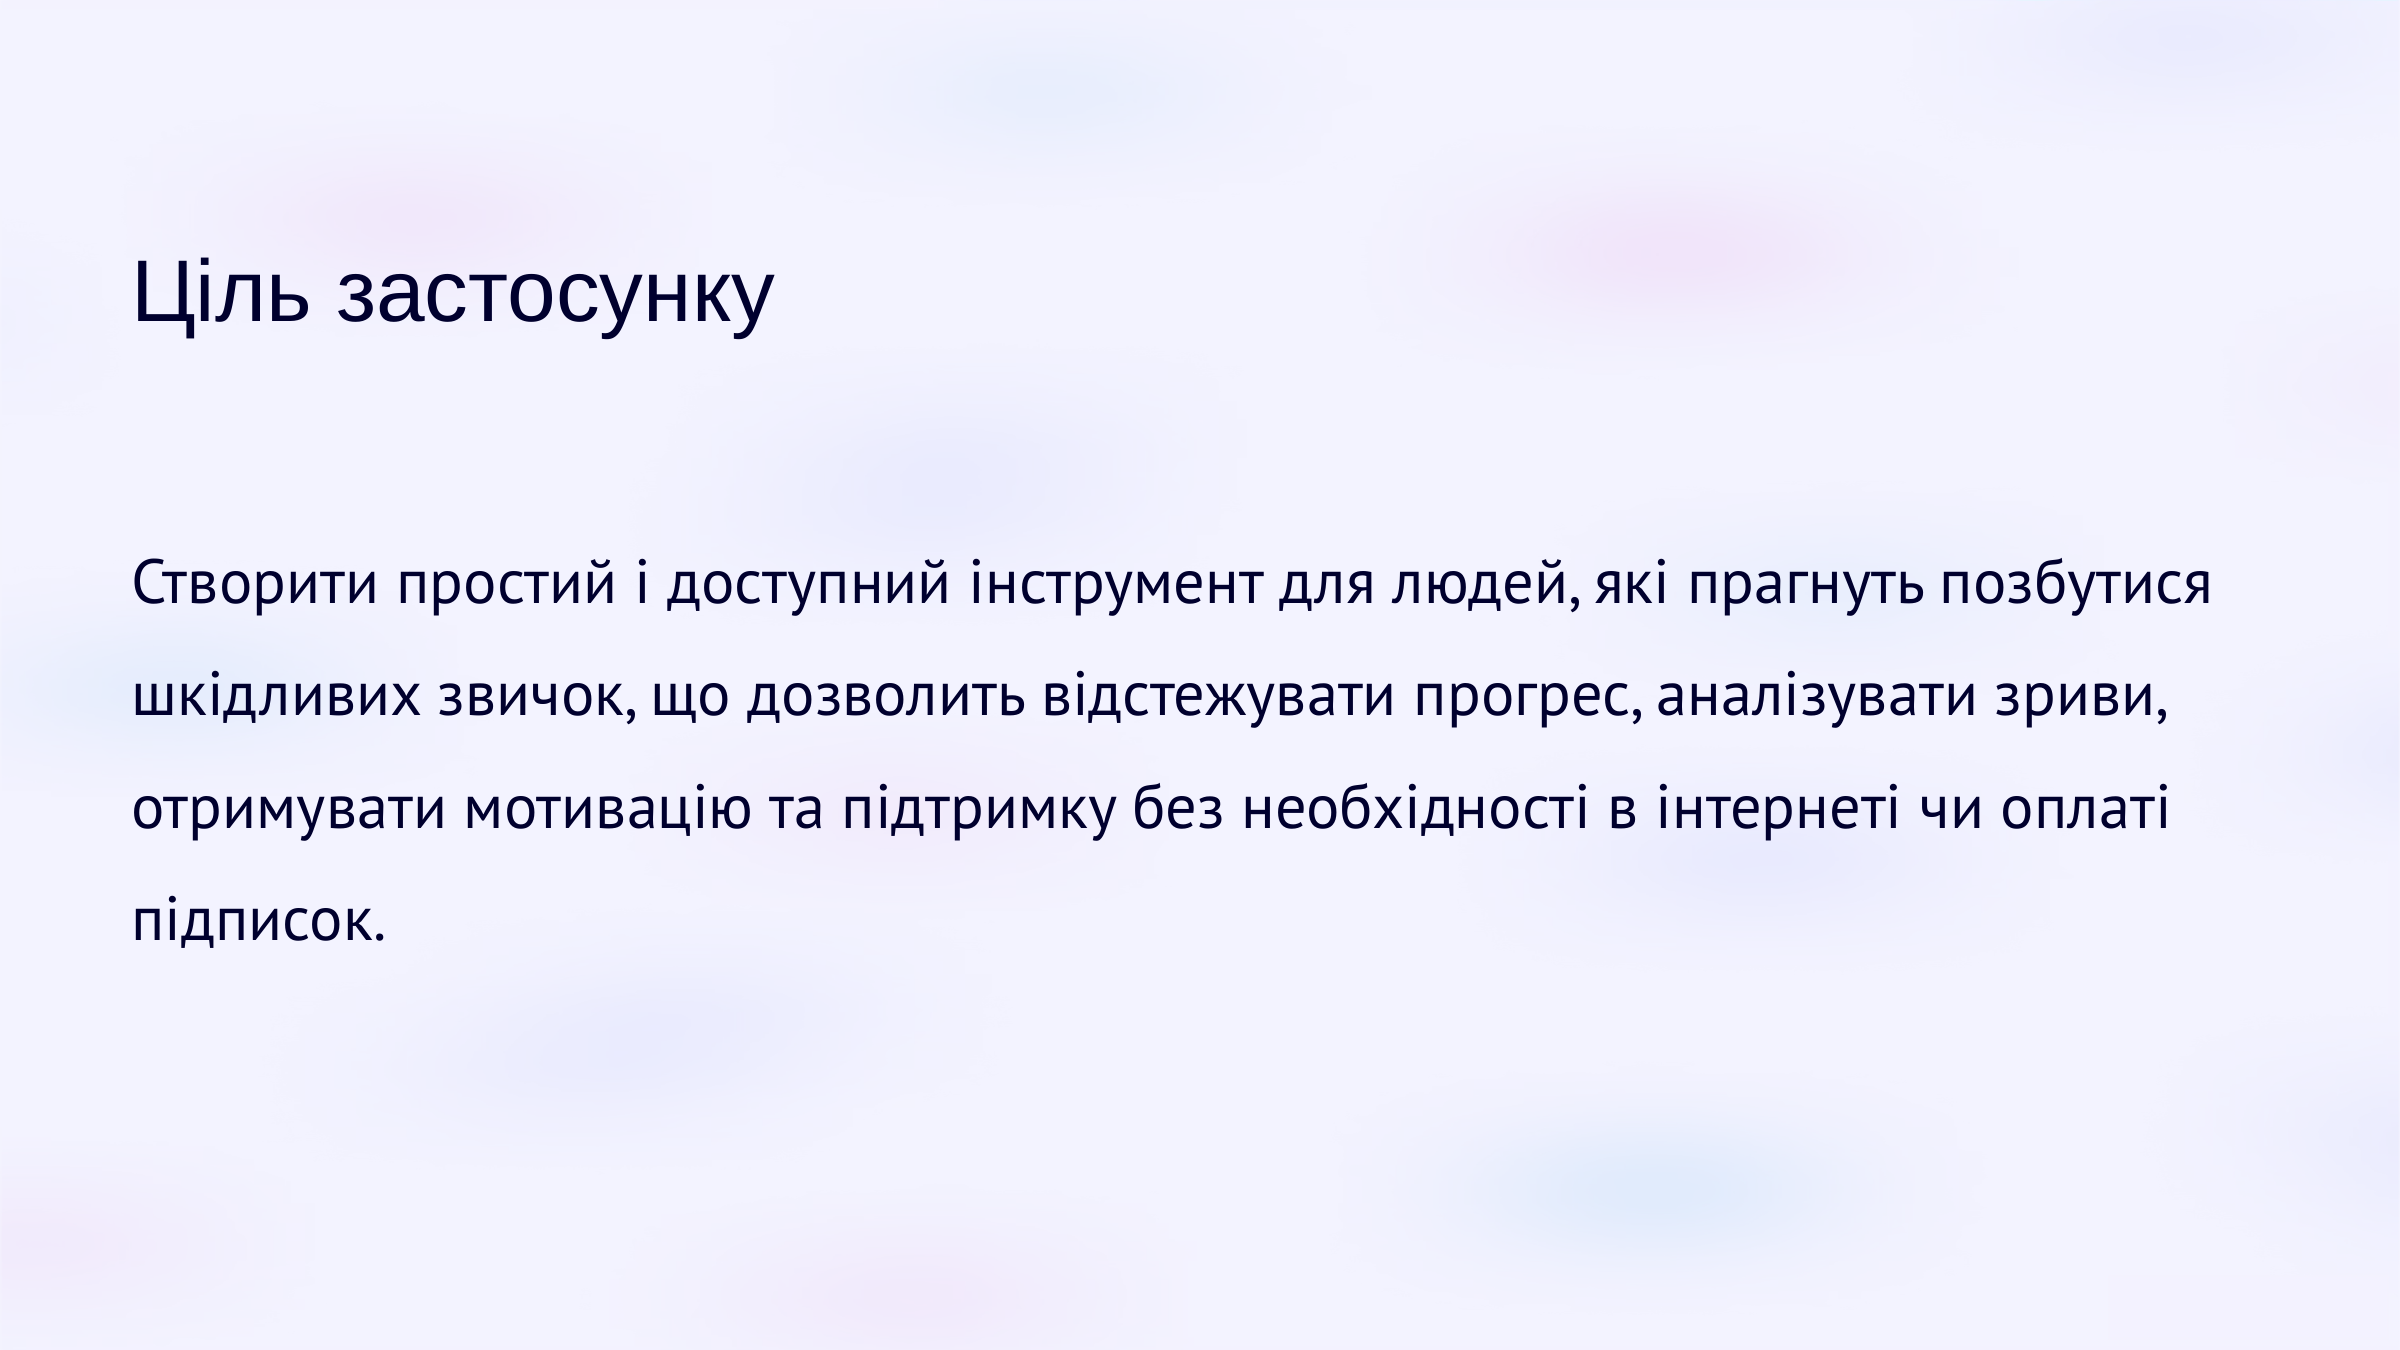

Ціль застосунку
Створити простий і доступний інструмент для людей, які прагнуть позбутися шкідливих звичок, що дозволить відстежувати прогрес, аналізувати зриви, отримувати мотивацію та підтримку без необхідності в інтернеті чи оплаті підписок.